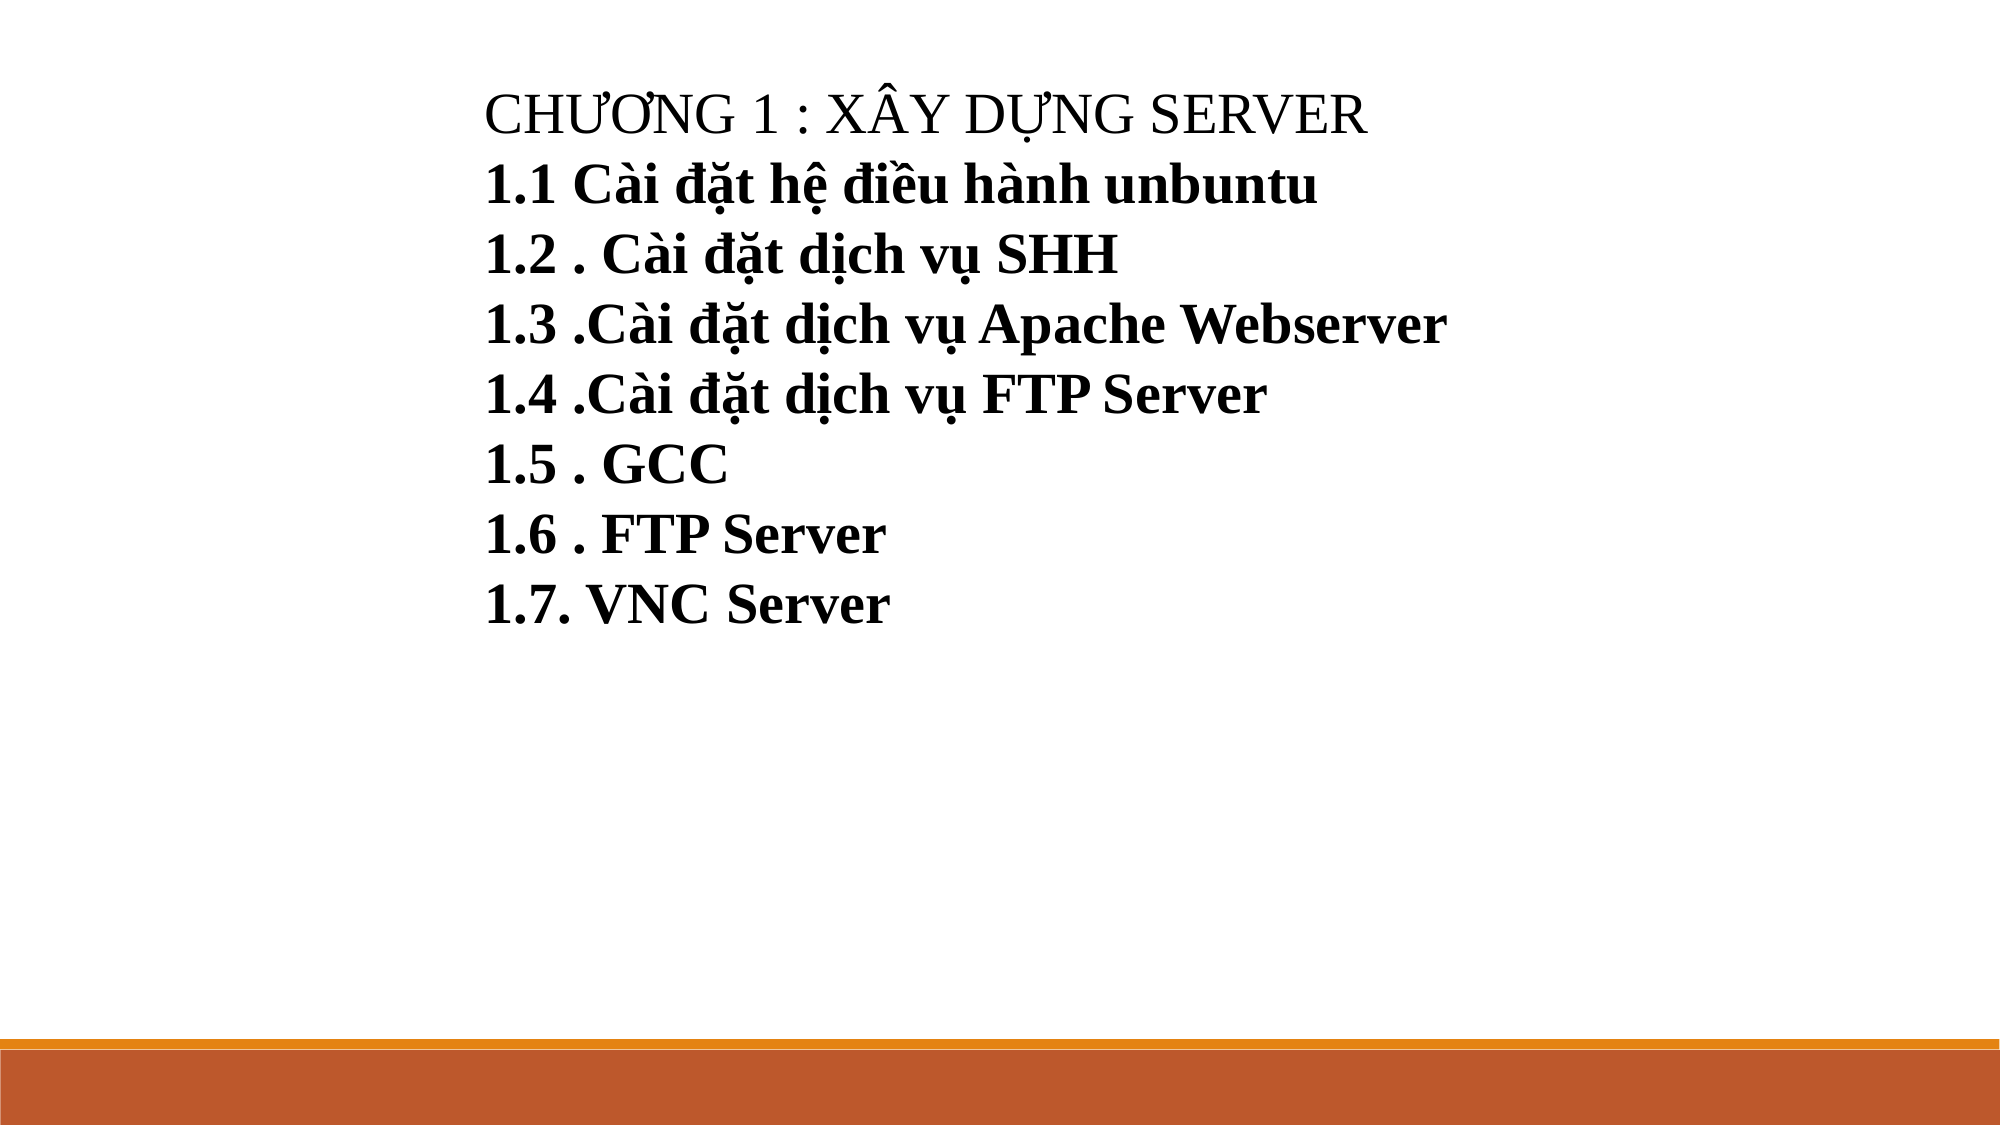

CHƯƠNG 1 : XÂY DỰNG SERVER
1.1 Cài đặt hệ điều hành unbuntu
1.2 . Cài đặt dịch vụ SHH
1.3 .Cài đặt dịch vụ Apache Webserver
1.4 .Cài đặt dịch vụ FTP Server
1.5 . GCC
1.6 . FTP Server
1.7. VNC Server